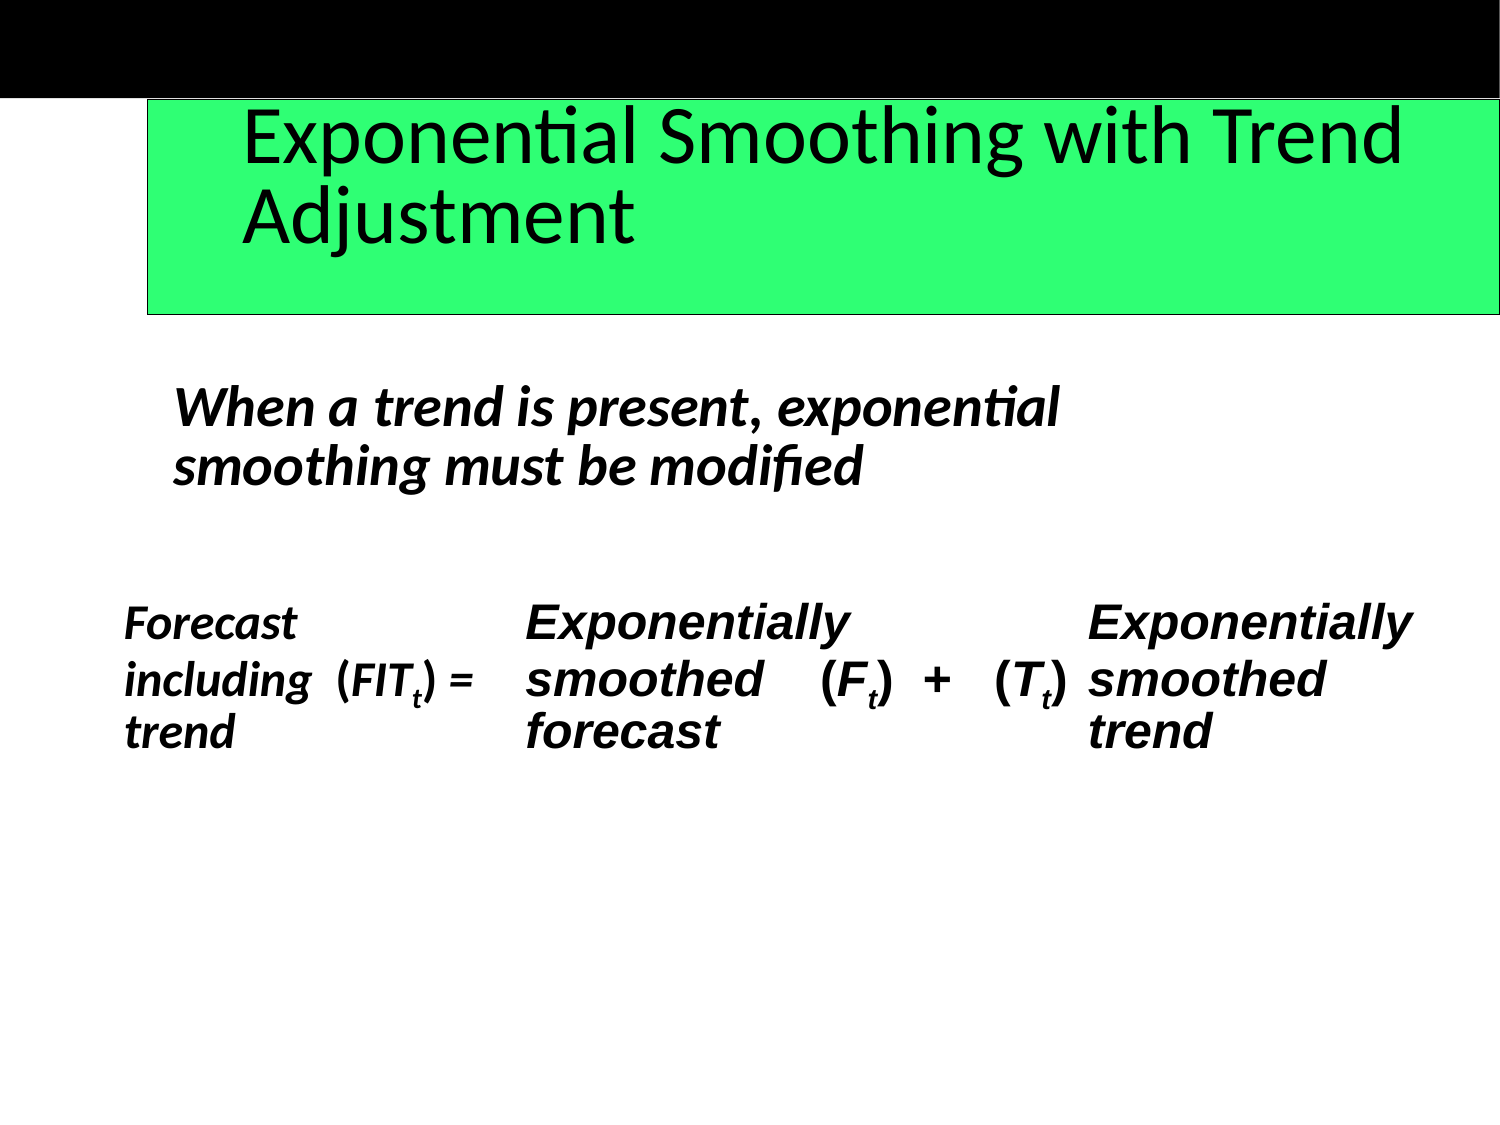

Exponential Smoothing with Trend Adjustment
When a trend is present, exponential smoothing must be modified
Forecast
including  (FITt) =
trend
Exponentially		Exponentially
smoothed    (Ft)  +	(Tt)	smoothed
forecast		trend